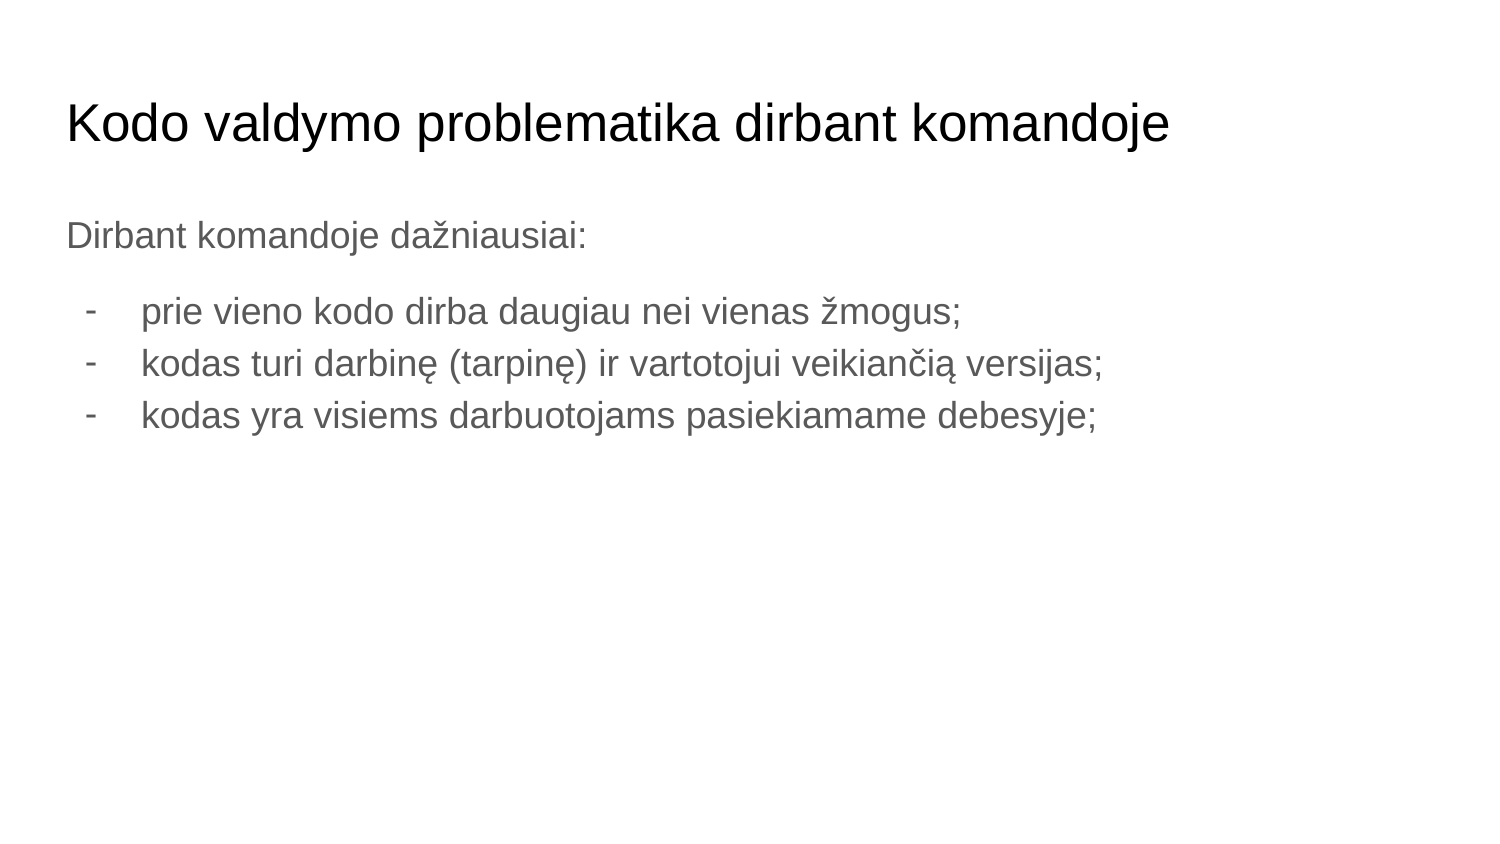

# Kodo valdymo problematika dirbant komandoje
Dirbant komandoje dažniausiai:
prie vieno kodo dirba daugiau nei vienas žmogus;
kodas turi darbinę (tarpinę) ir vartotojui veikiančią versijas;
kodas yra visiems darbuotojams pasiekiamame debesyje;